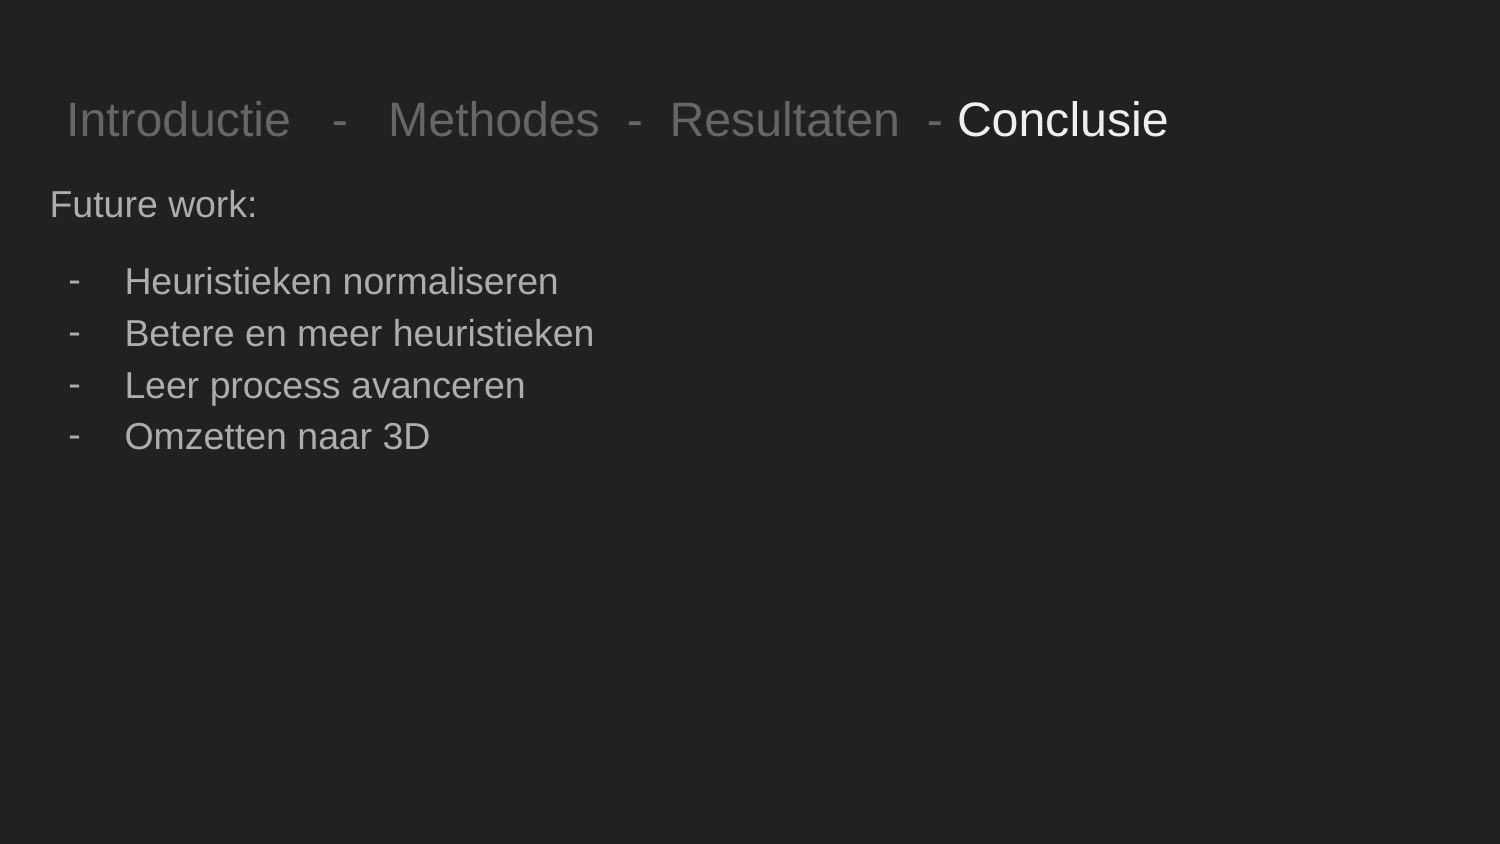

# Introductie   -   Methodes  -  Resultaten  - Conclusie

Future work:
Heuristieken normaliseren
Betere en meer heuristieken
Leer process avanceren
Omzetten naar 3D